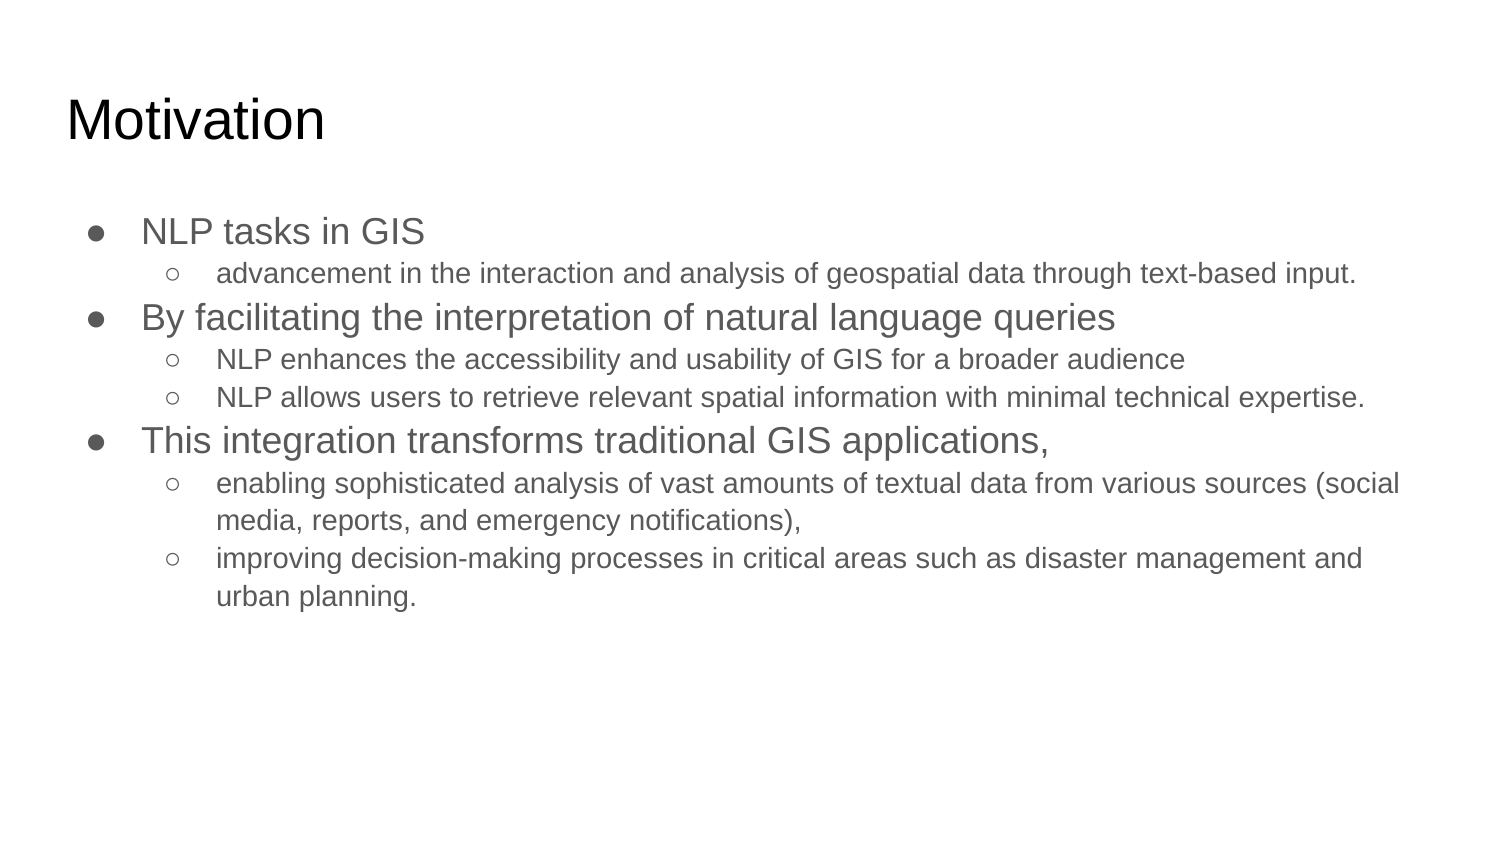

# Motivation
NLP tasks in GIS
advancement in the interaction and analysis of geospatial data through text-based input.
By facilitating the interpretation of natural language queries
NLP enhances the accessibility and usability of GIS for a broader audience
NLP allows users to retrieve relevant spatial information with minimal technical expertise.
This integration transforms traditional GIS applications,
enabling sophisticated analysis of vast amounts of textual data from various sources (social media, reports, and emergency notifications),
improving decision-making processes in critical areas such as disaster management and urban planning.